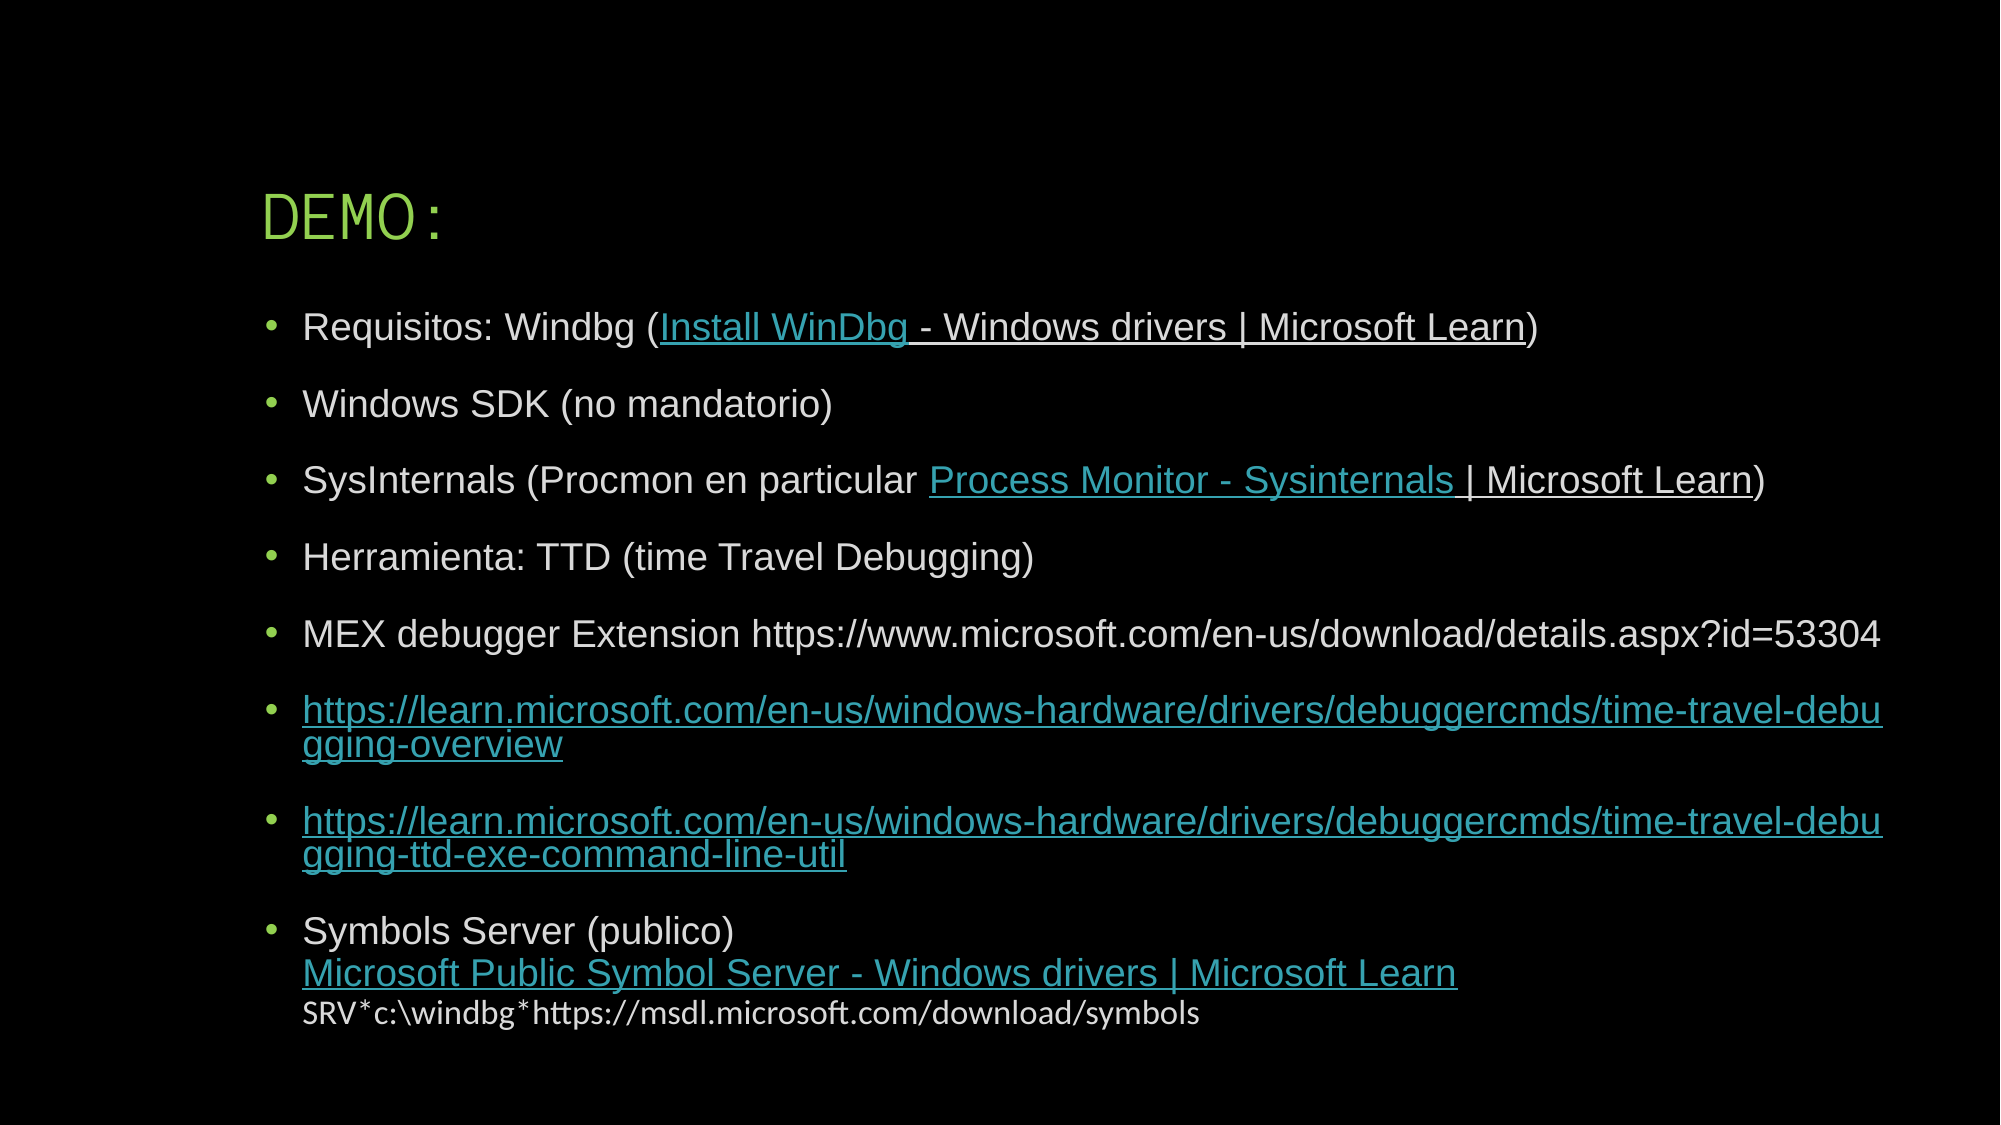

# DEMO:
Requisitos: Windbg (Install WinDbg - Windows drivers | Microsoft Learn)
Windows SDK (no mandatorio)
SysInternals (Procmon en particular Process Monitor - Sysinternals | Microsoft Learn)
Herramienta: TTD (time Travel Debugging)
MEX debugger Extension https://www.microsoft.com/en-us/download/details.aspx?id=53304
https://learn.microsoft.com/en-us/windows-hardware/drivers/debuggercmds/time-travel-debugging-overview
https://learn.microsoft.com/en-us/windows-hardware/drivers/debuggercmds/time-travel-debugging-ttd-exe-command-line-util
Symbols Server (publico) Microsoft Public Symbol Server - Windows drivers | Microsoft Learn
SRV*c:\windbg*https://msdl.microsoft.com/download/symbols